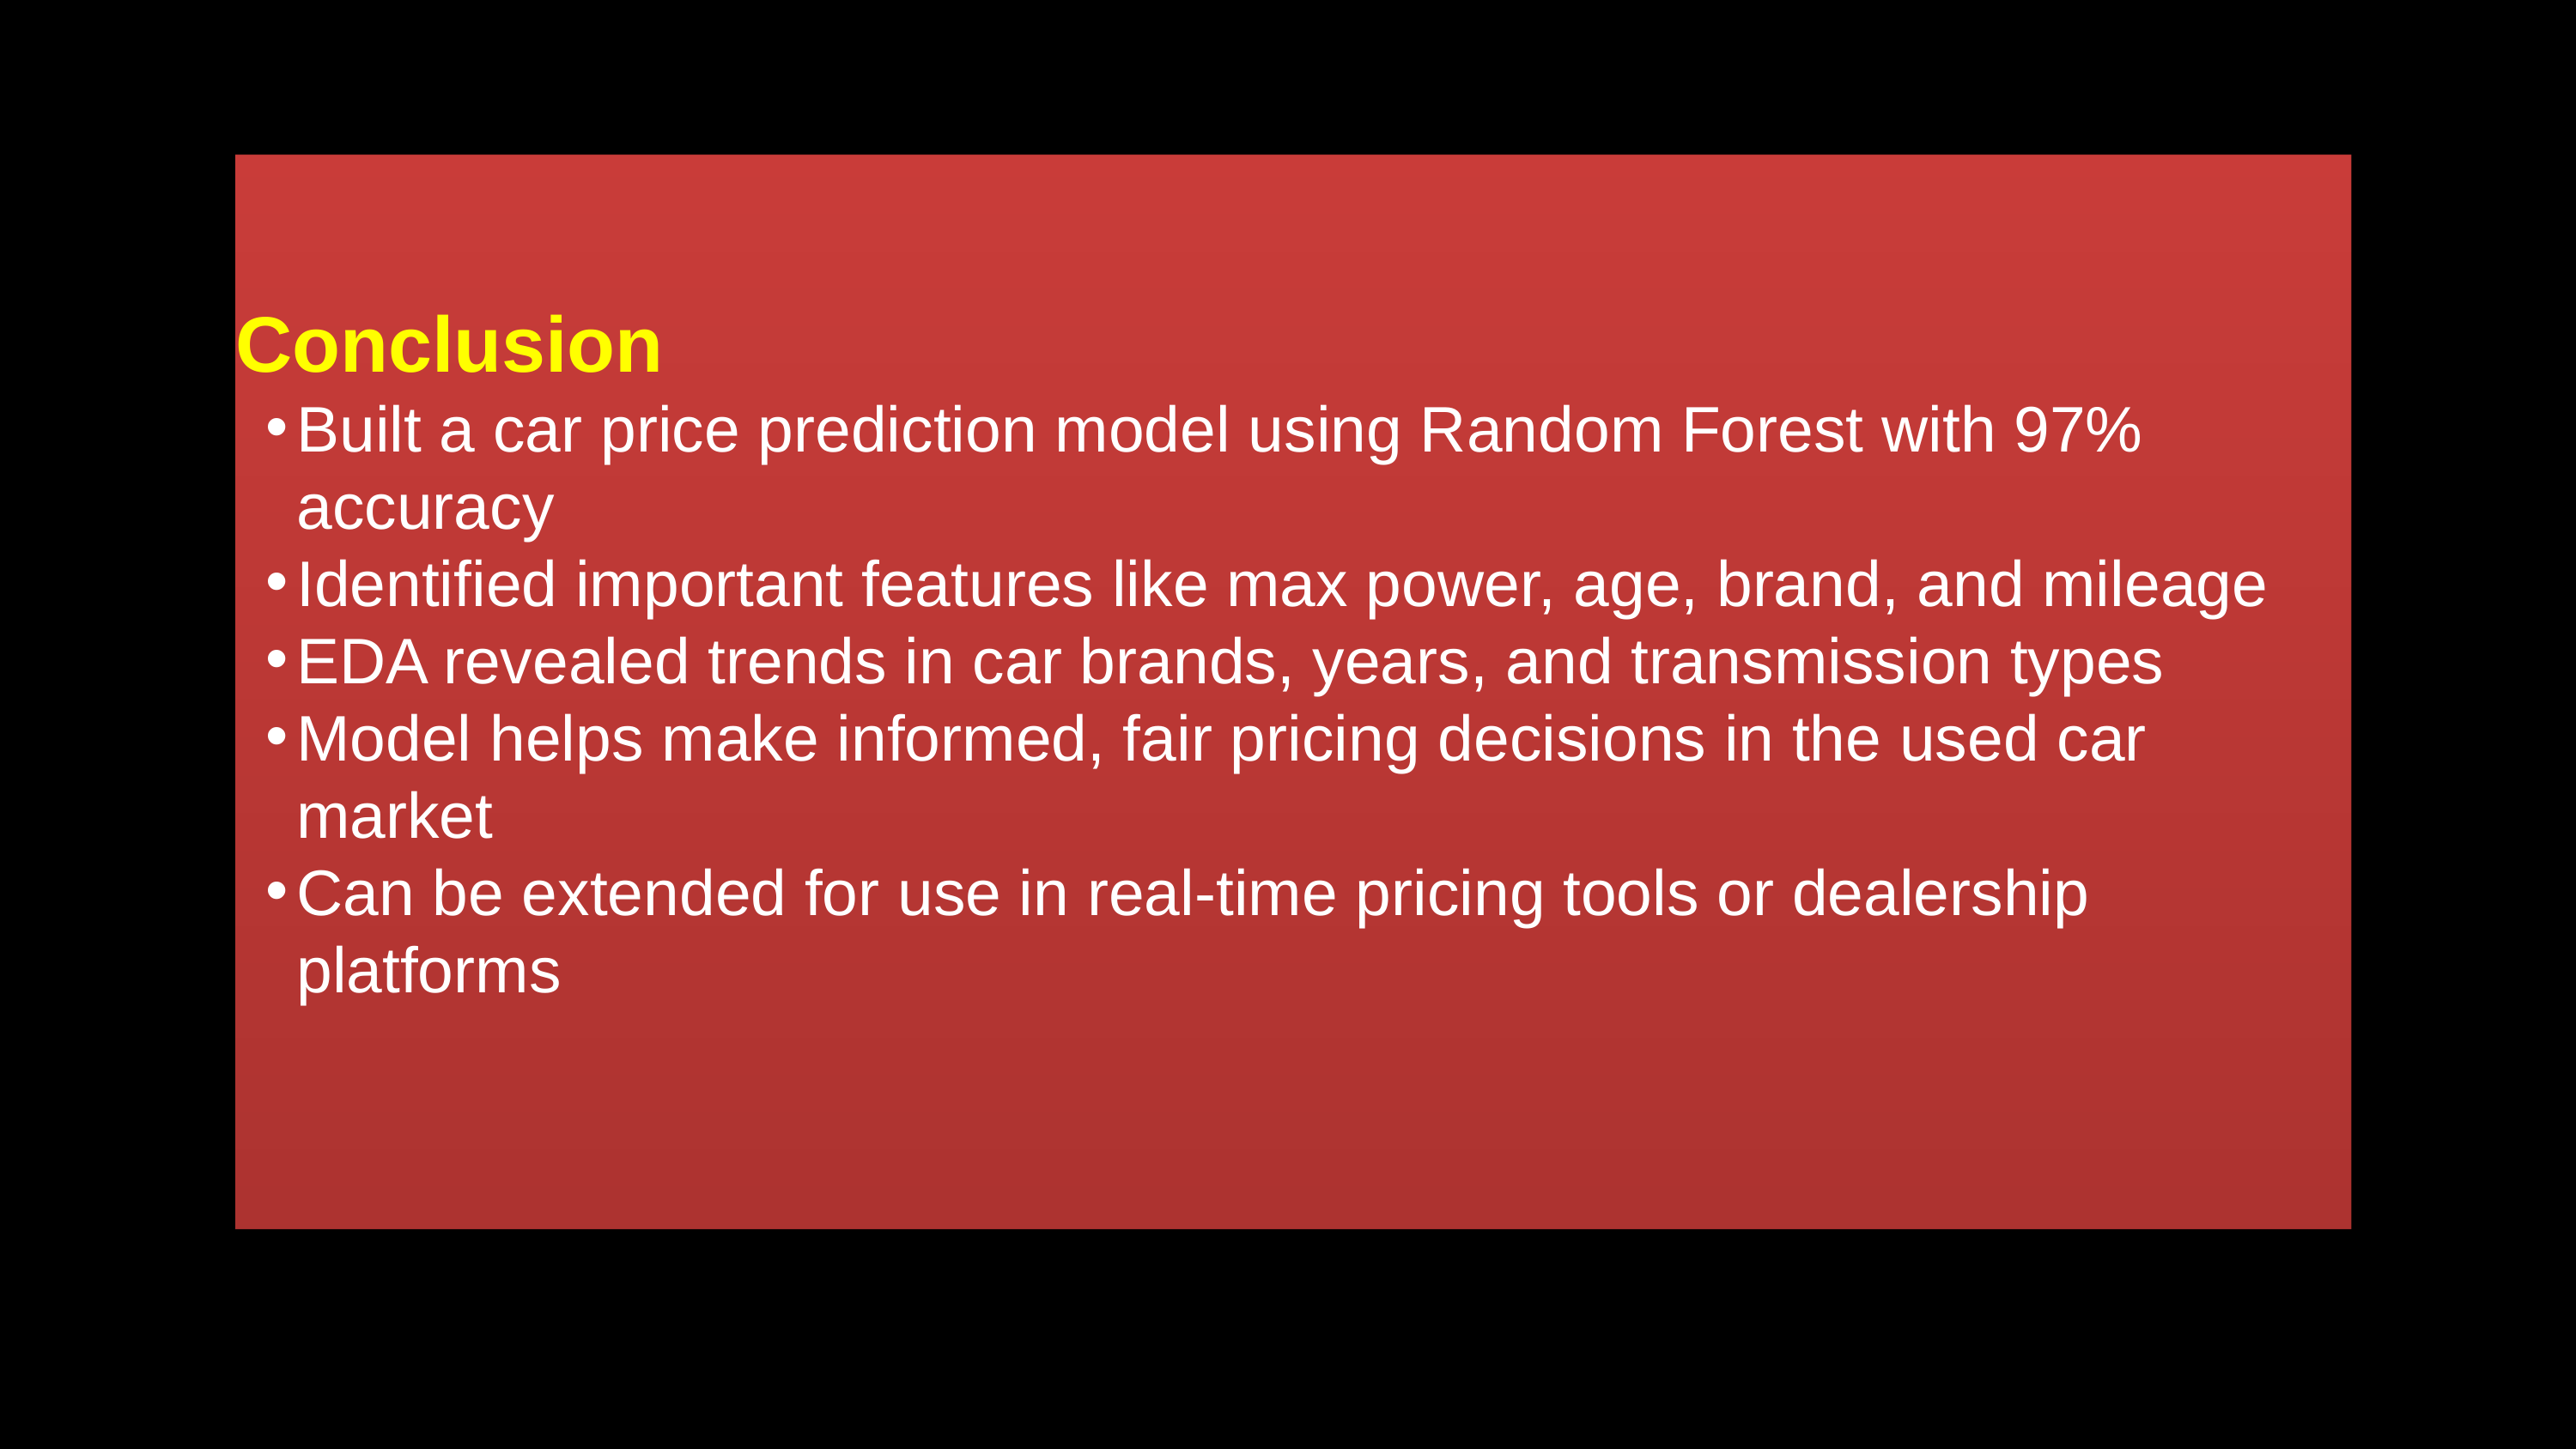

Conclusion
Built a car price prediction model using Random Forest with 97% accuracy
Identified important features like max power, age, brand, and mileage
EDA revealed trends in car brands, years, and transmission types
Model helps make informed, fair pricing decisions in the used car market
Can be extended for use in real-time pricing tools or dealership platforms